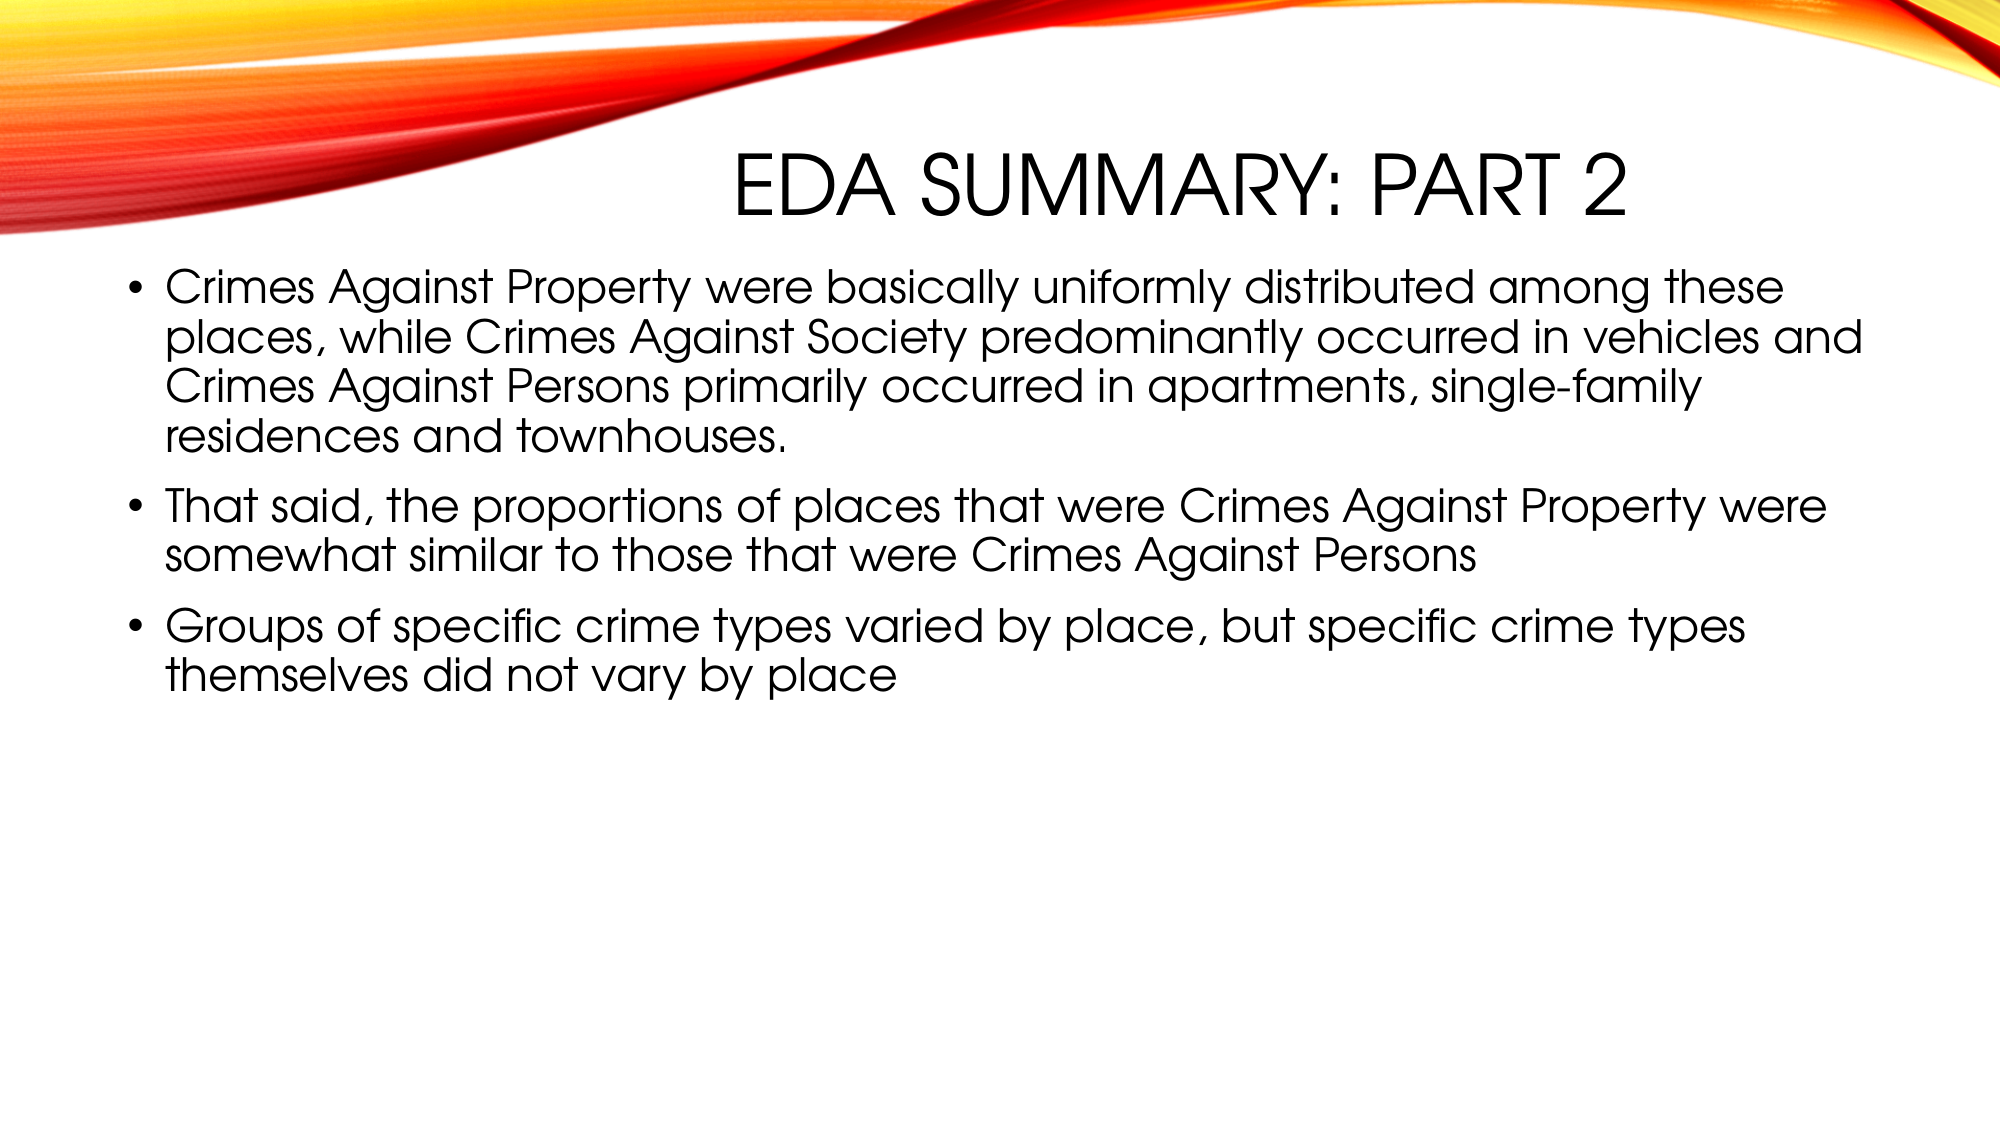

# EDA Summary: Part 2
Crimes Against Property were basically uniformly distributed among these places, while Crimes Against Society predominantly occurred in vehicles and Crimes Against Persons primarily occurred in apartments, single-family residences and townhouses.
That said, the proportions of places that were Crimes Against Property were somewhat similar to those that were Crimes Against Persons
Groups of specific crime types varied by place, but specific crime types themselves did not vary by place